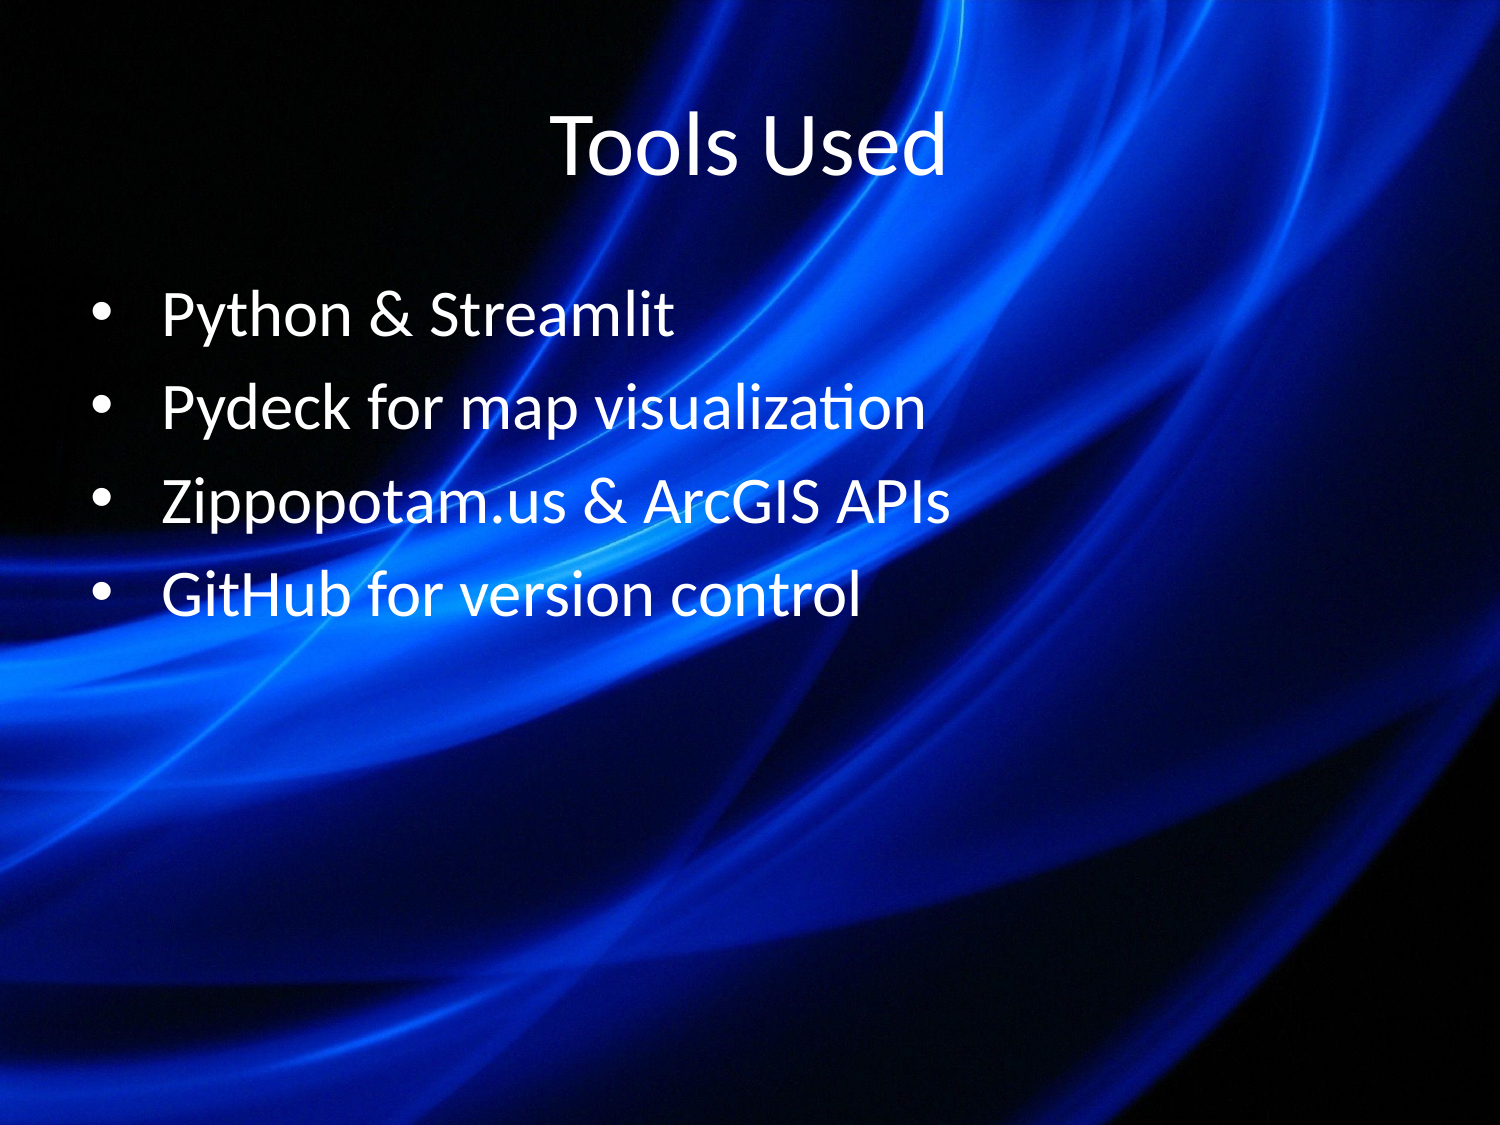

# Tools Used
 Python & Streamlit
 Pydeck for map visualization
 Zippopotam.us & ArcGIS APIs
 GitHub for version control